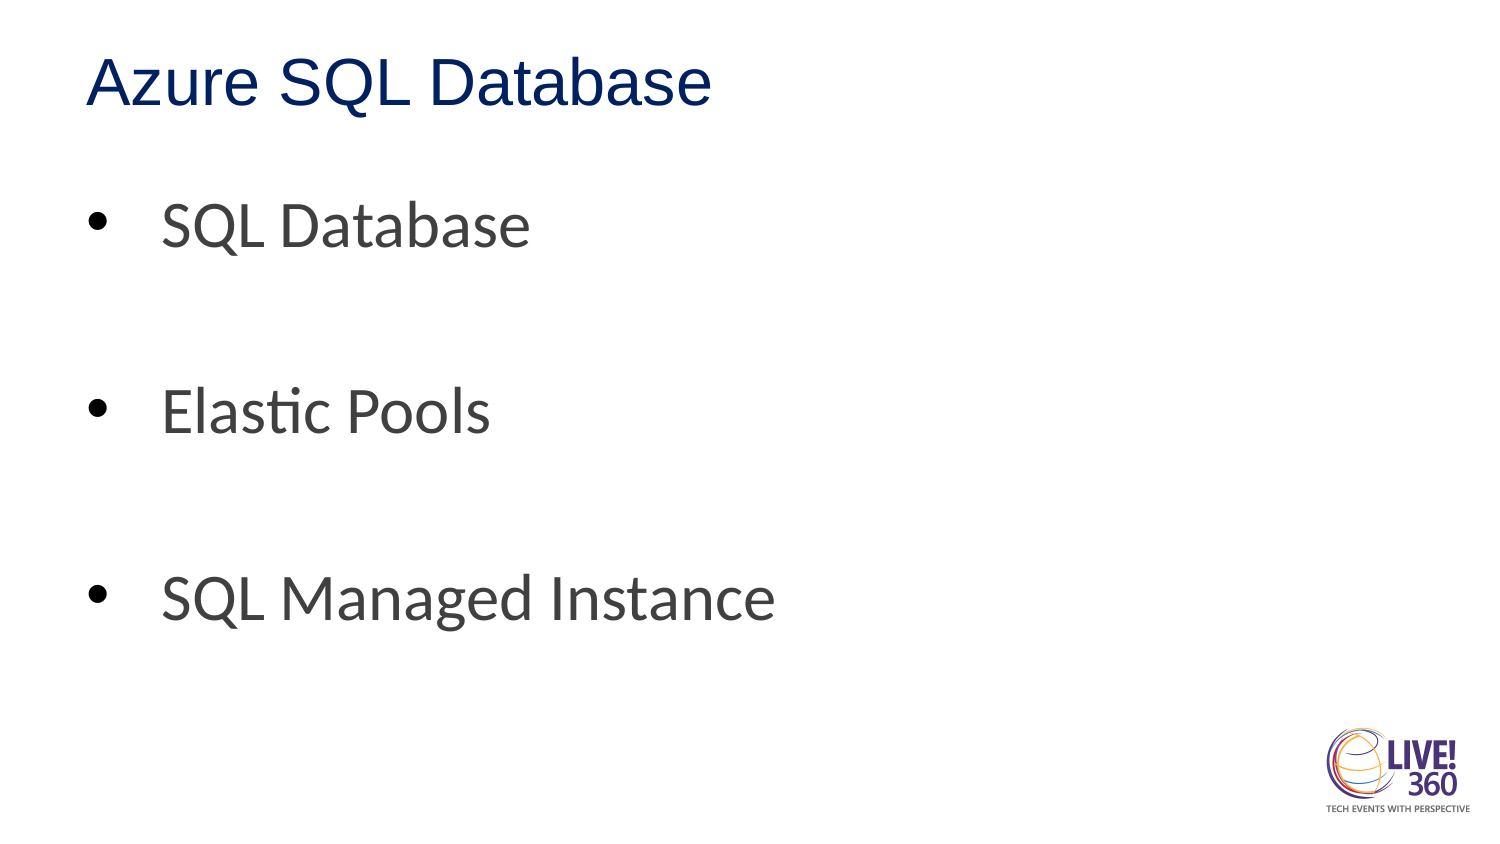

# Azure SQL Database
SQL Database

Elastic Pools

SQL Managed Instance